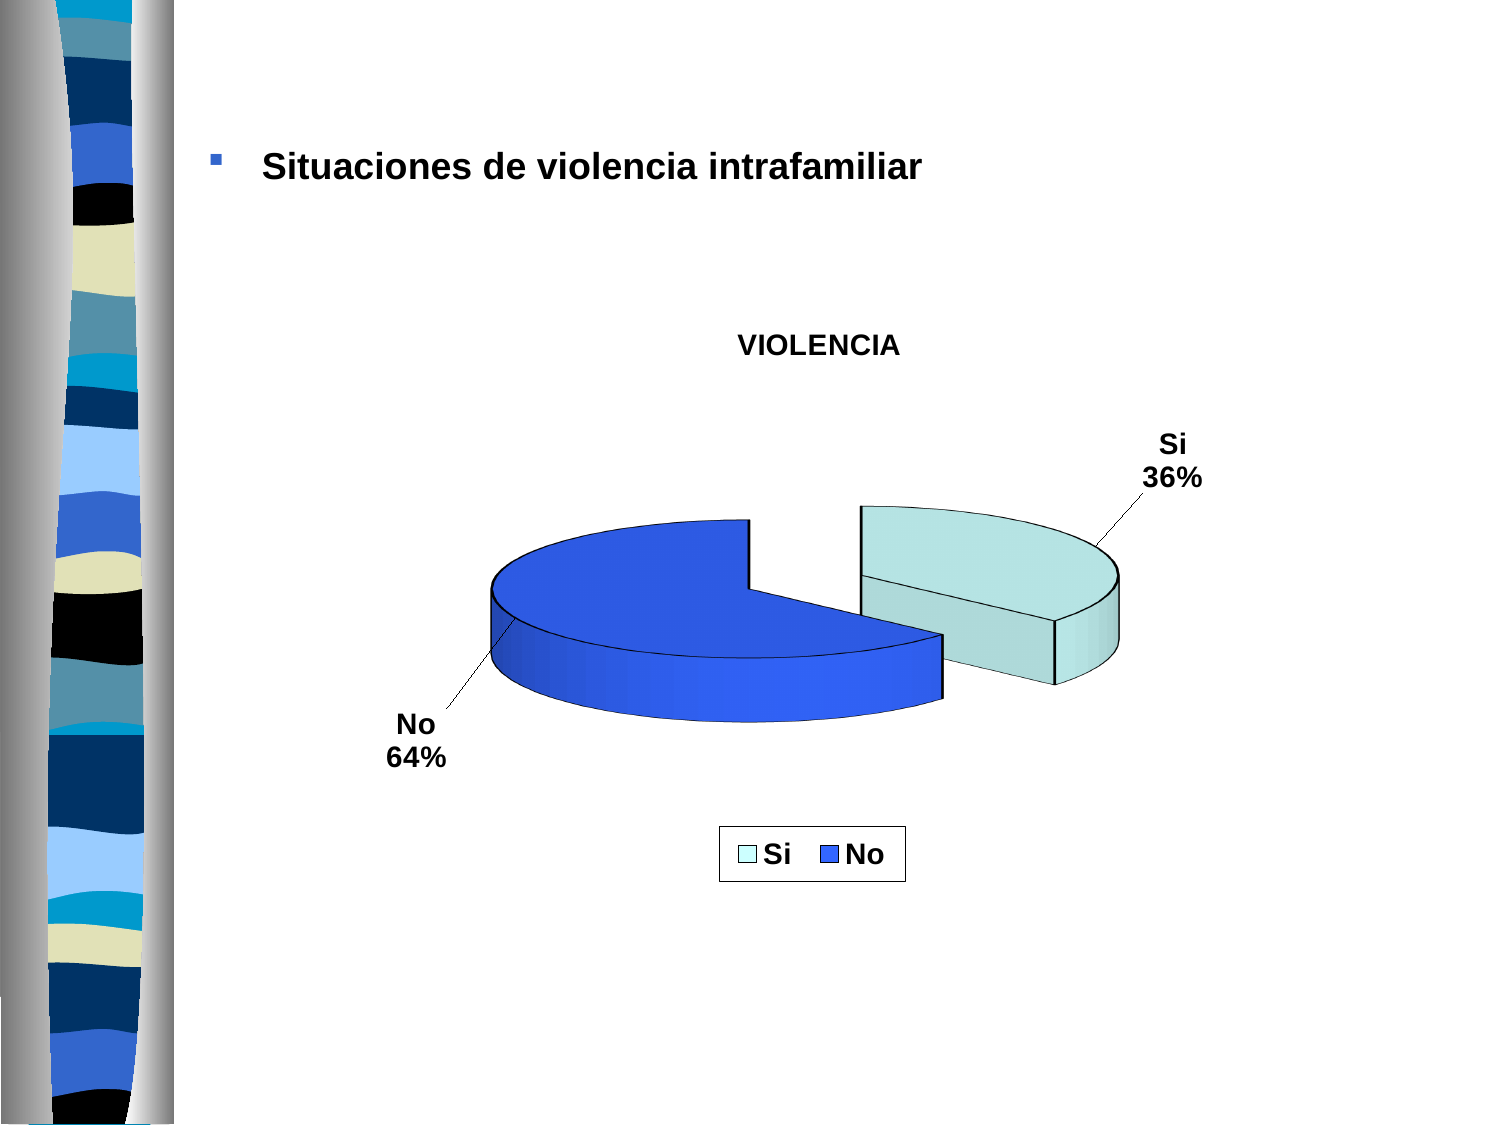

# Situaciones de violencia intrafamiliar

[unsupported chart]